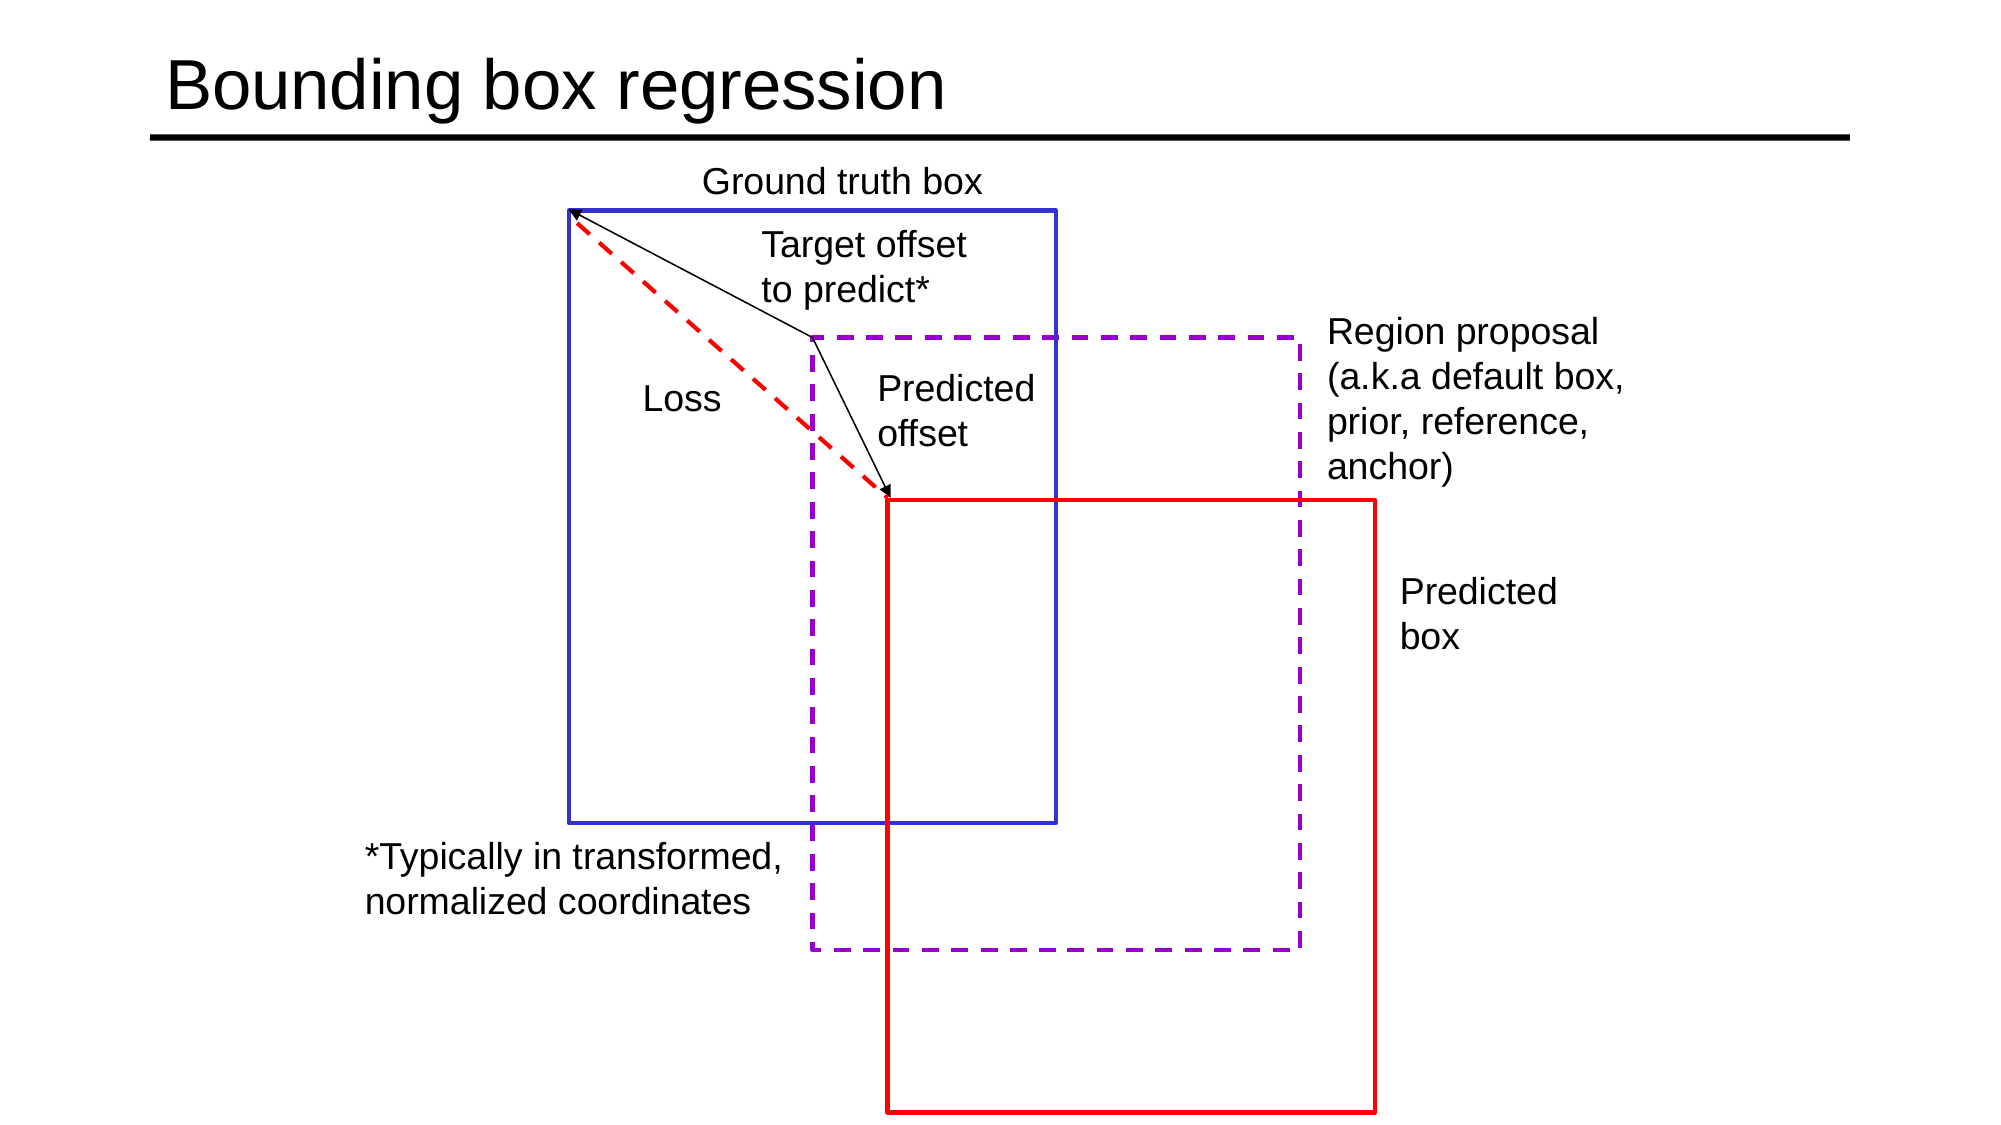

# Bounding box regression
Ground truth box

Target offset to predict*
Region proposal
(a.k.a default box, prior, reference, anchor)

Predicted offset
Loss

Predicted box
*Typically in transformed, normalized coordinates